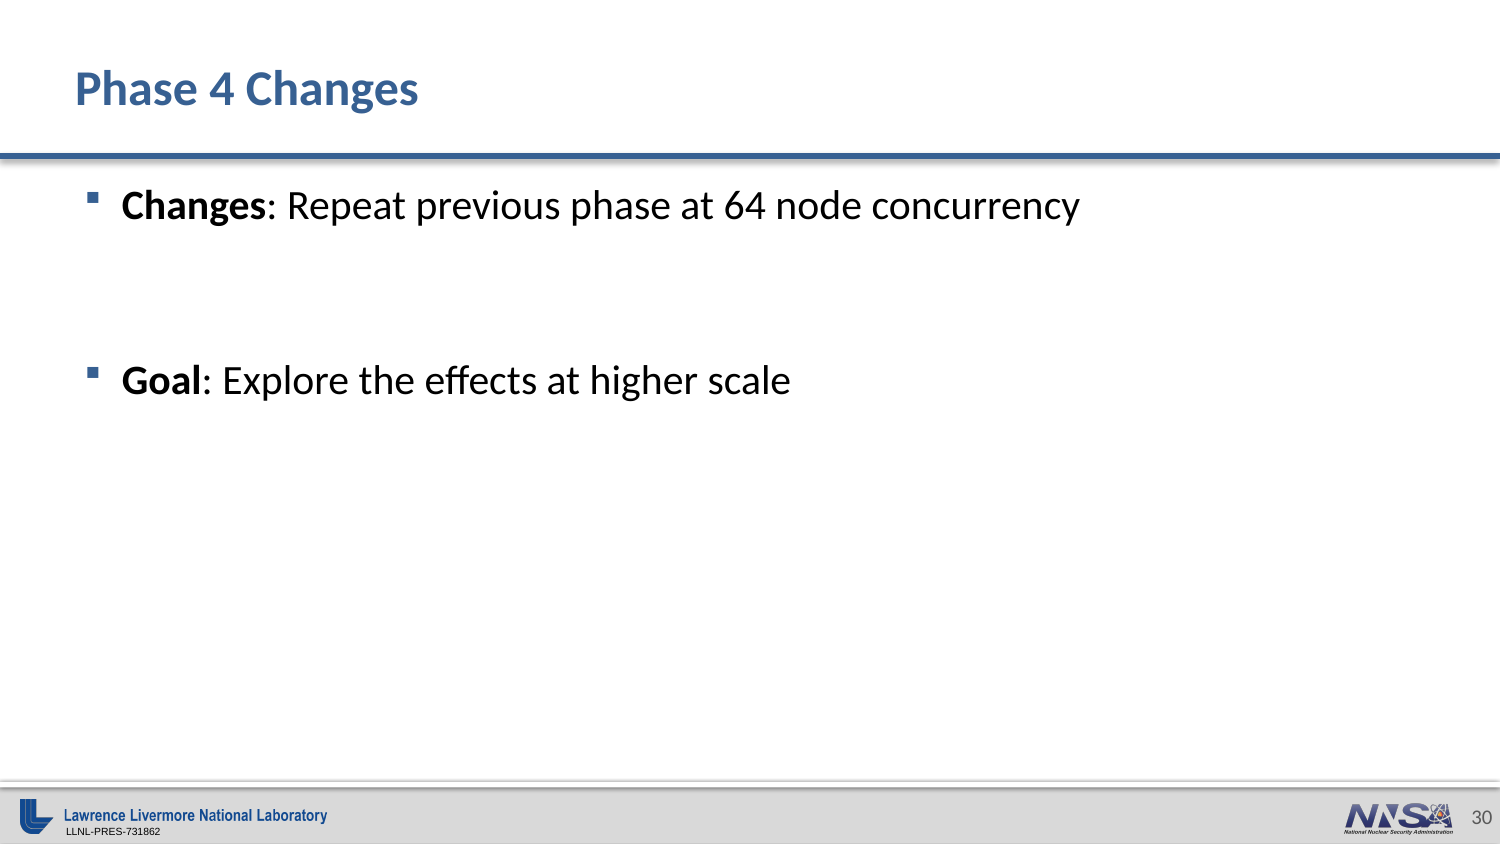

# Phase 4 Changes
Changes: Repeat previous phase at 64 node concurrency

Goal: Explore the effects at higher scale